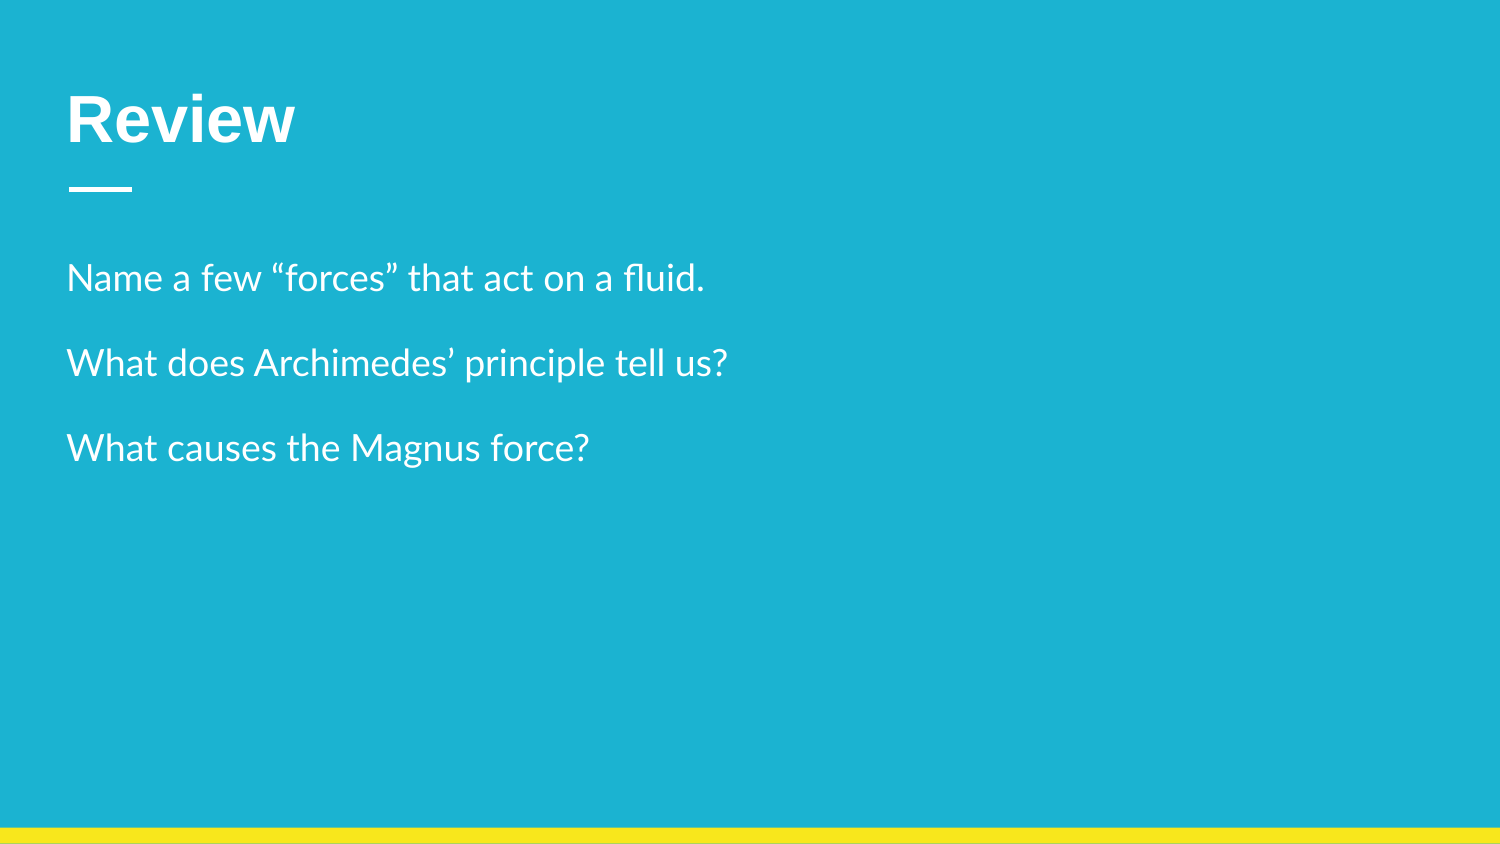

# Review
Name a few “forces” that act on a fluid.
What does Archimedes’ principle tell us?
What causes the Magnus force?